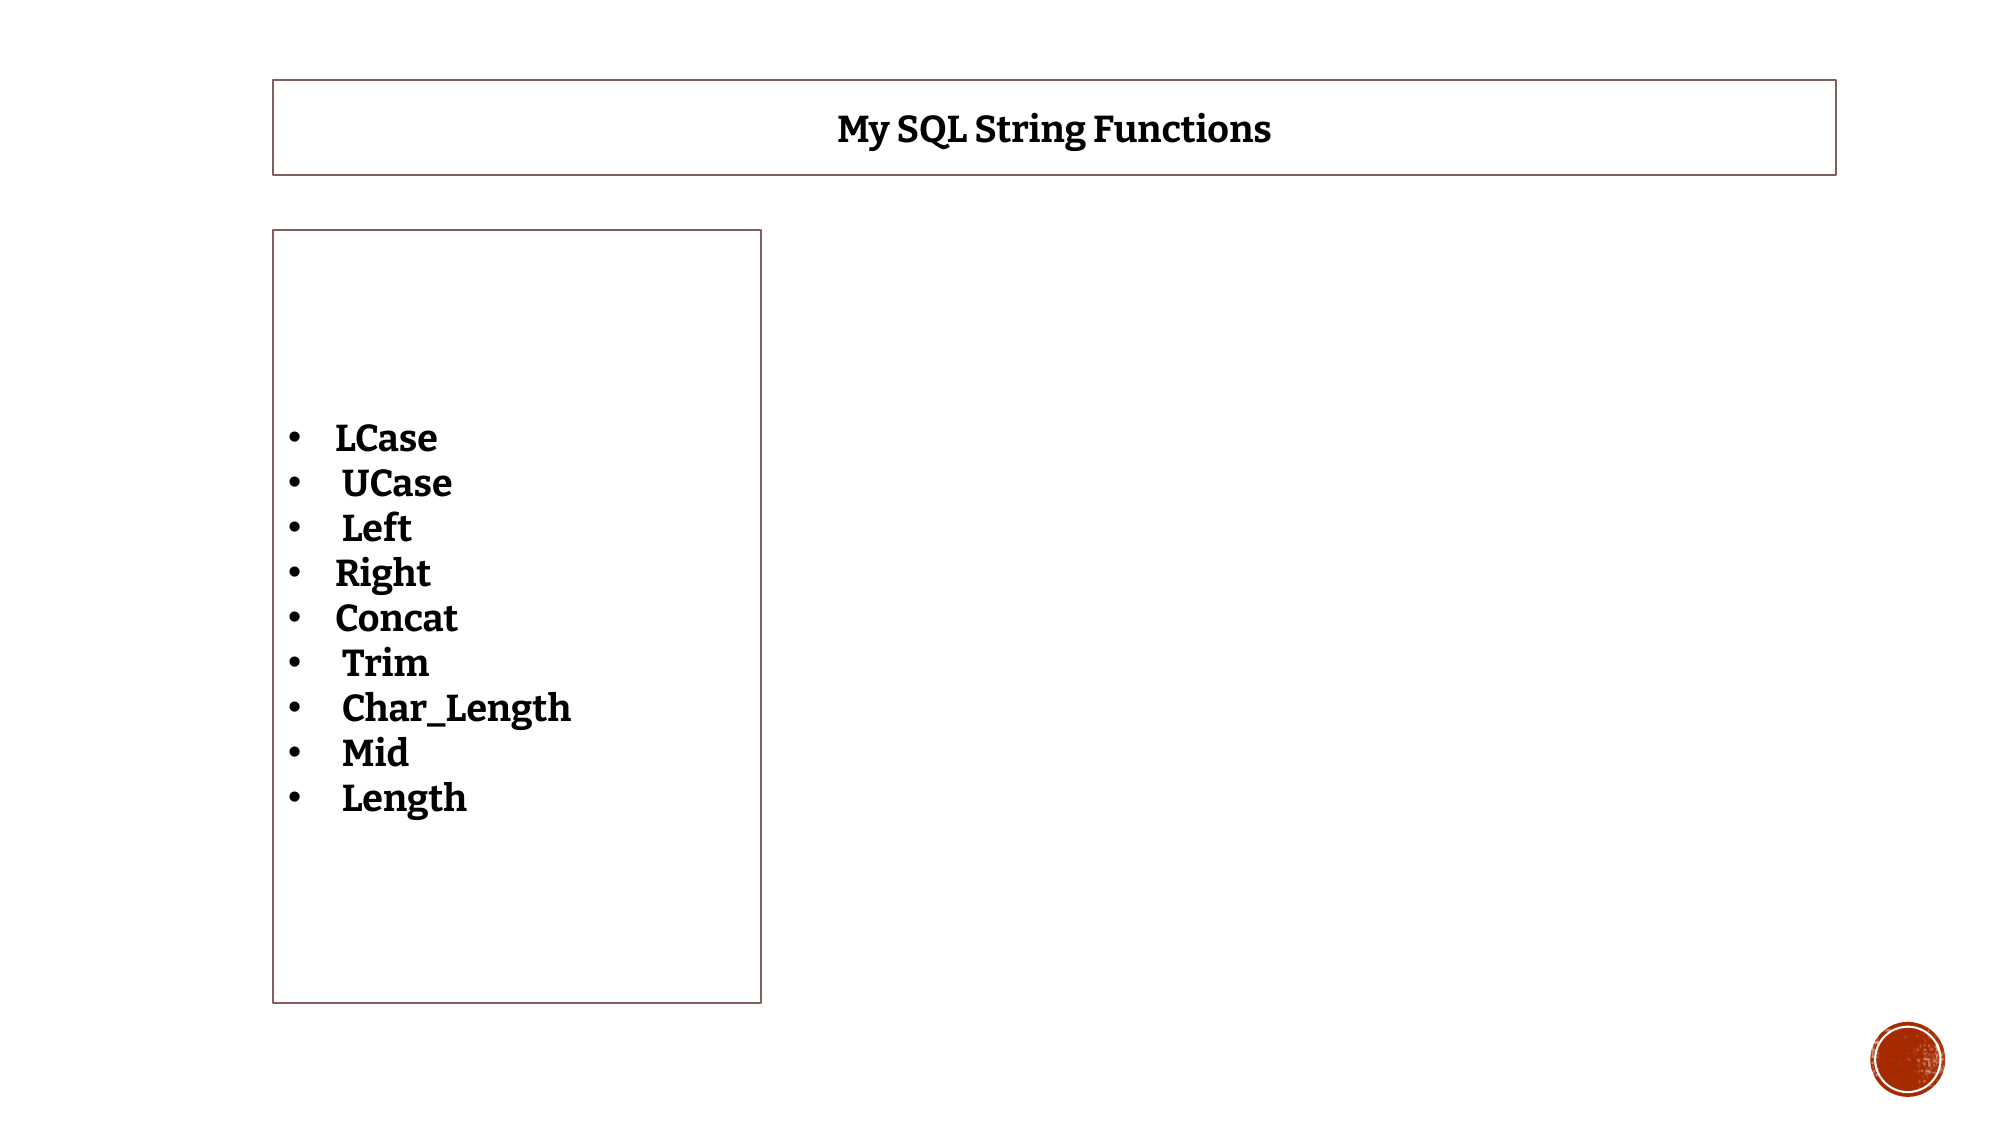

My SQL String Functions
LCase
 UCase
 Left
Right
Concat
 Trim
 Char_Length
 Mid
 Length